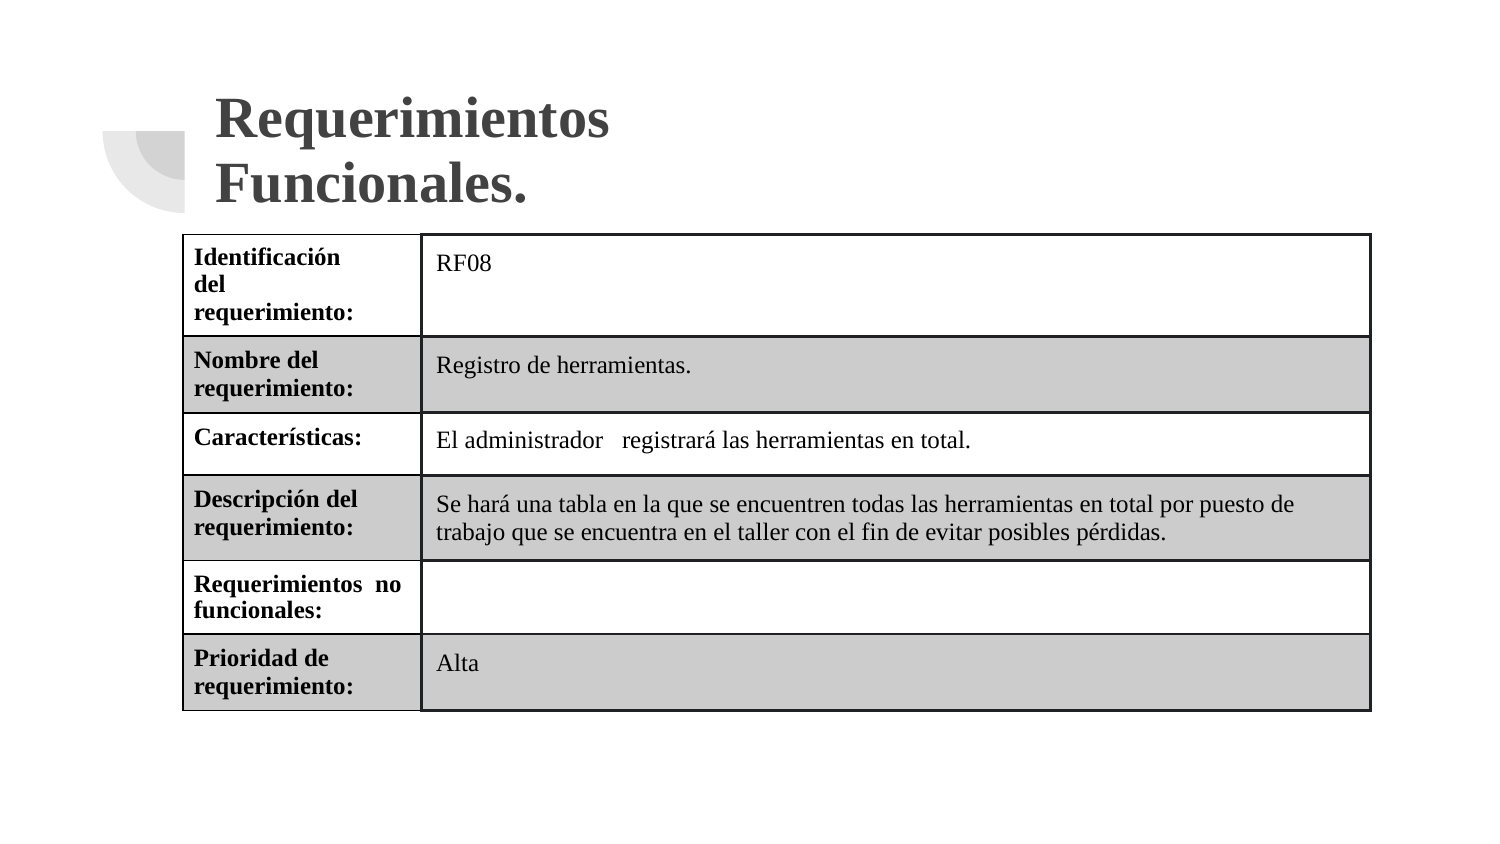

# Requerimientos
Funcionales.
| Identificación del requerimiento: | RF08 |
| --- | --- |
| Nombre del requerimiento: | Registro de herramientas. |
| Características: | El administrador registrará las herramientas en total. |
| Descripción del requerimiento: | Se hará una tabla en la que se encuentren todas las herramientas en total por puesto de trabajo que se encuentra en el taller con el fin de evitar posibles pérdidas. |
| Requerimientos no funcionales: |  |
| Prioridad de requerimiento: | Alta |